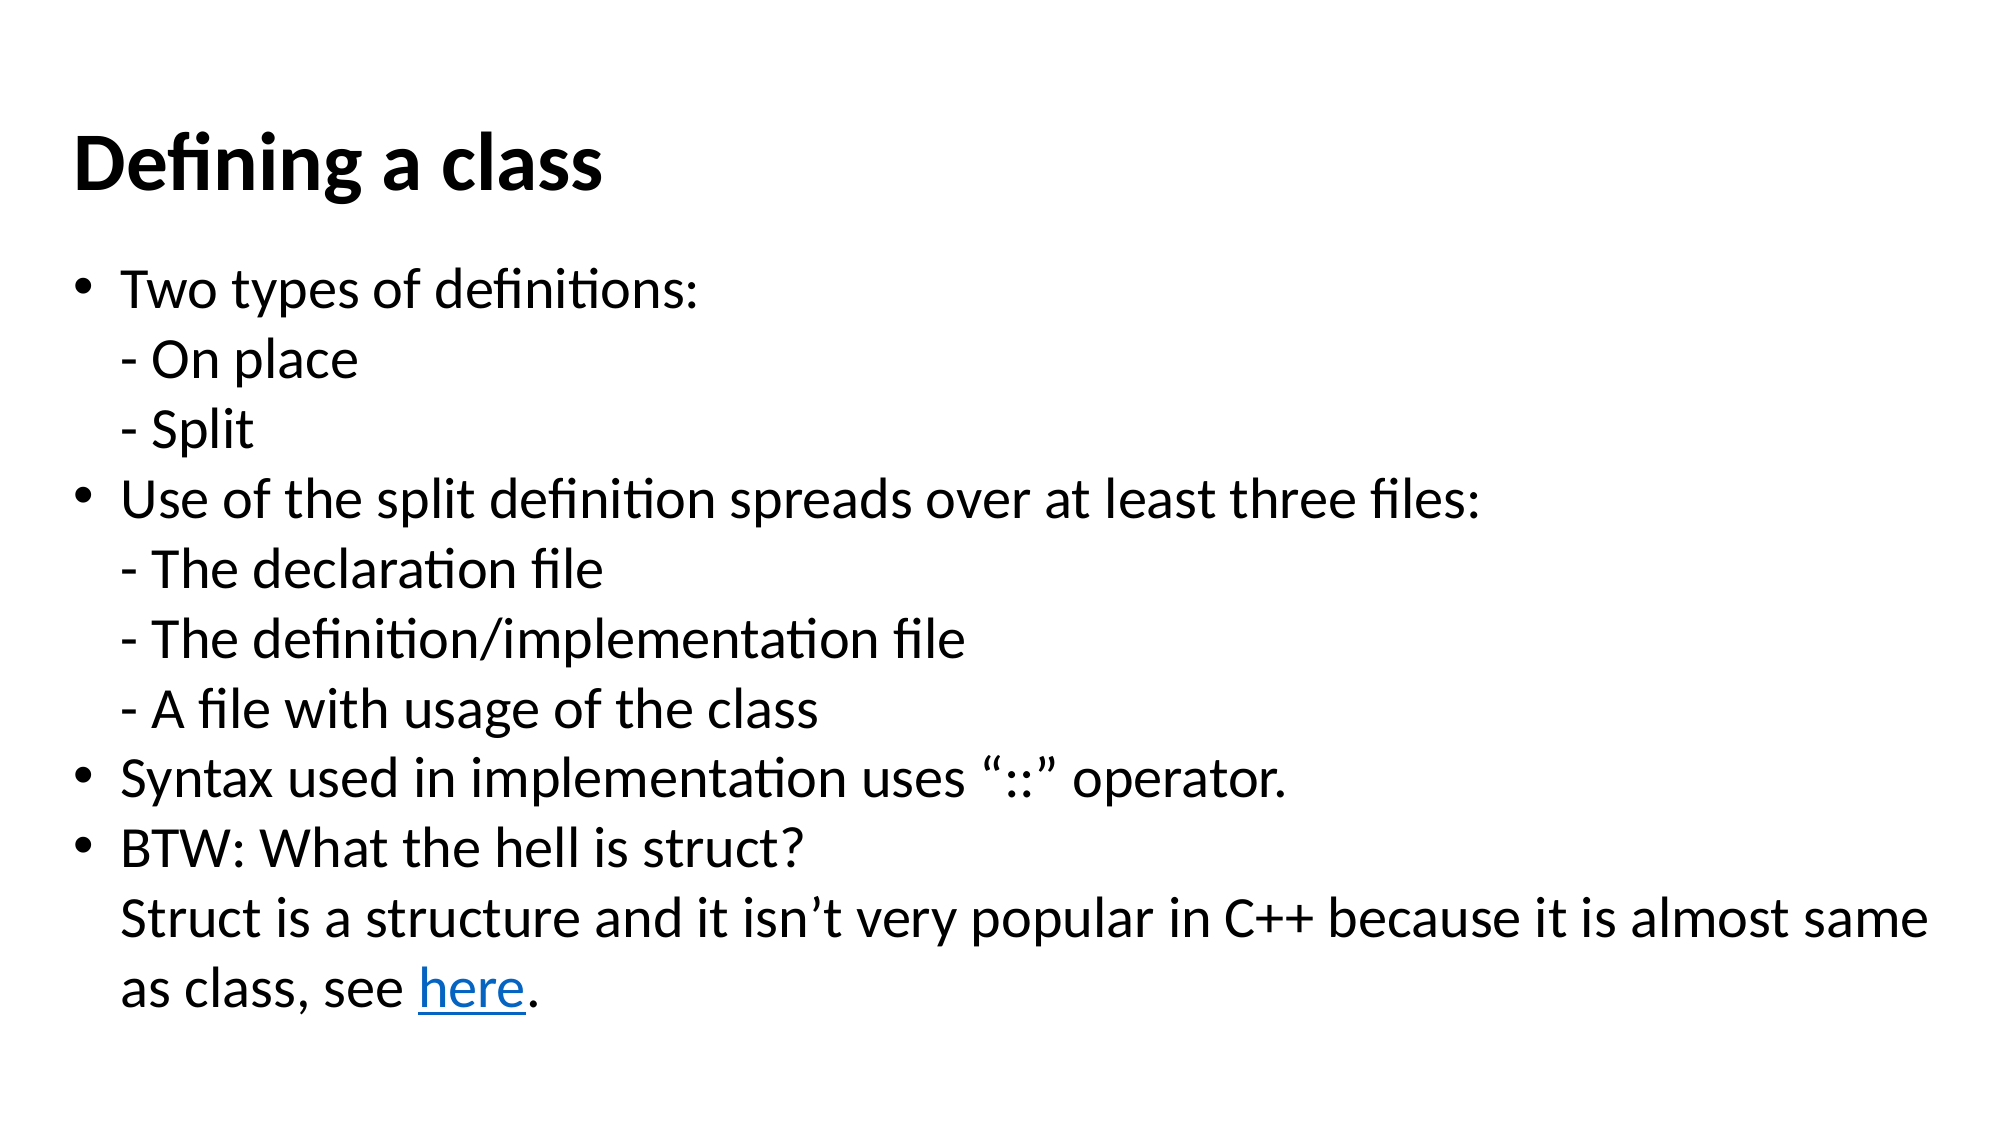

Defining a class
Two types of definitions:
- On place
- Split
Use of the split definition spreads over at least three files:
- The declaration file
- The definition/implementation file
- A file with usage of the class
Syntax used in implementation uses “::” operator.
BTW: What the hell is struct?
Struct is a structure and it isn’t very popular in C++ because it is almost same as class, see here.